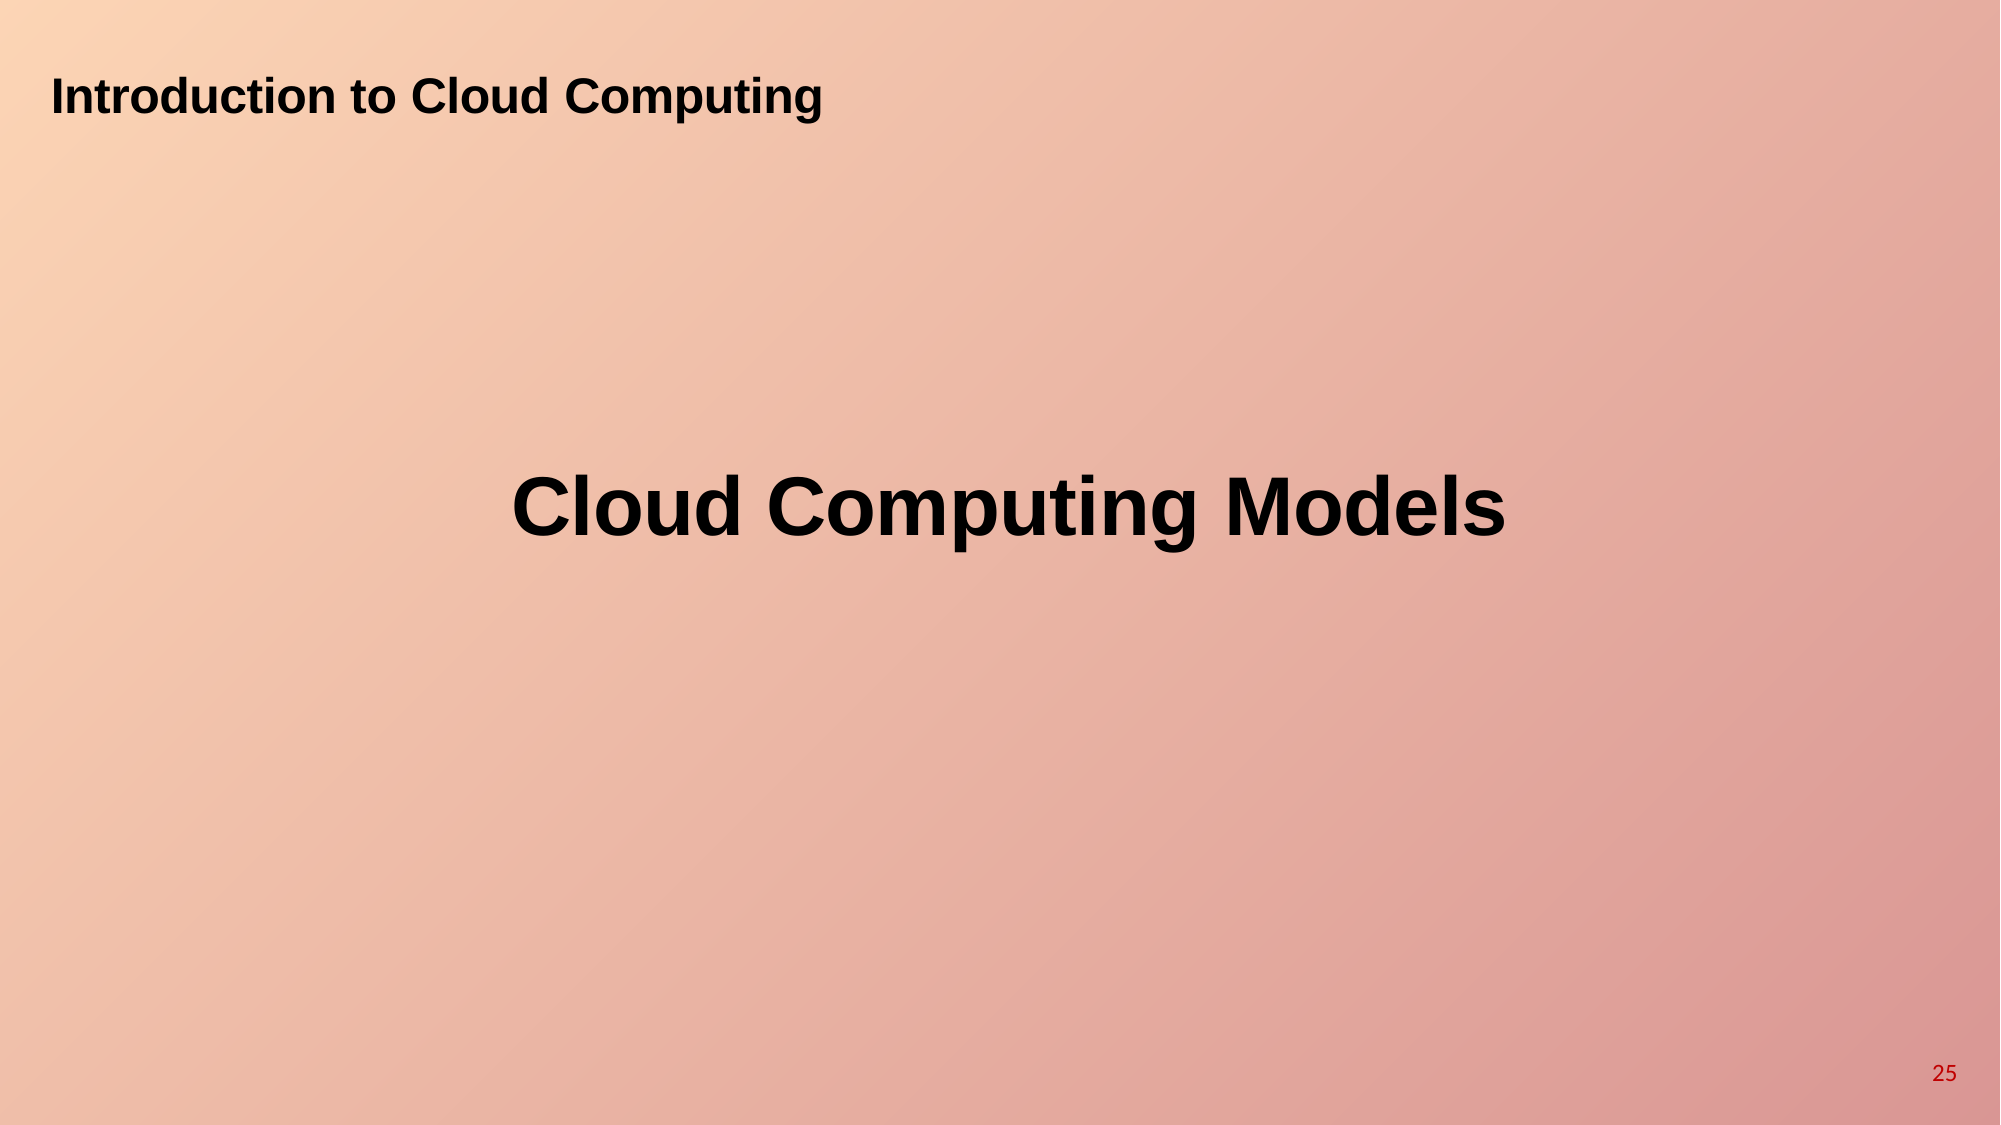

Introduction to Cloud Computing
Cloud Computing Models
25